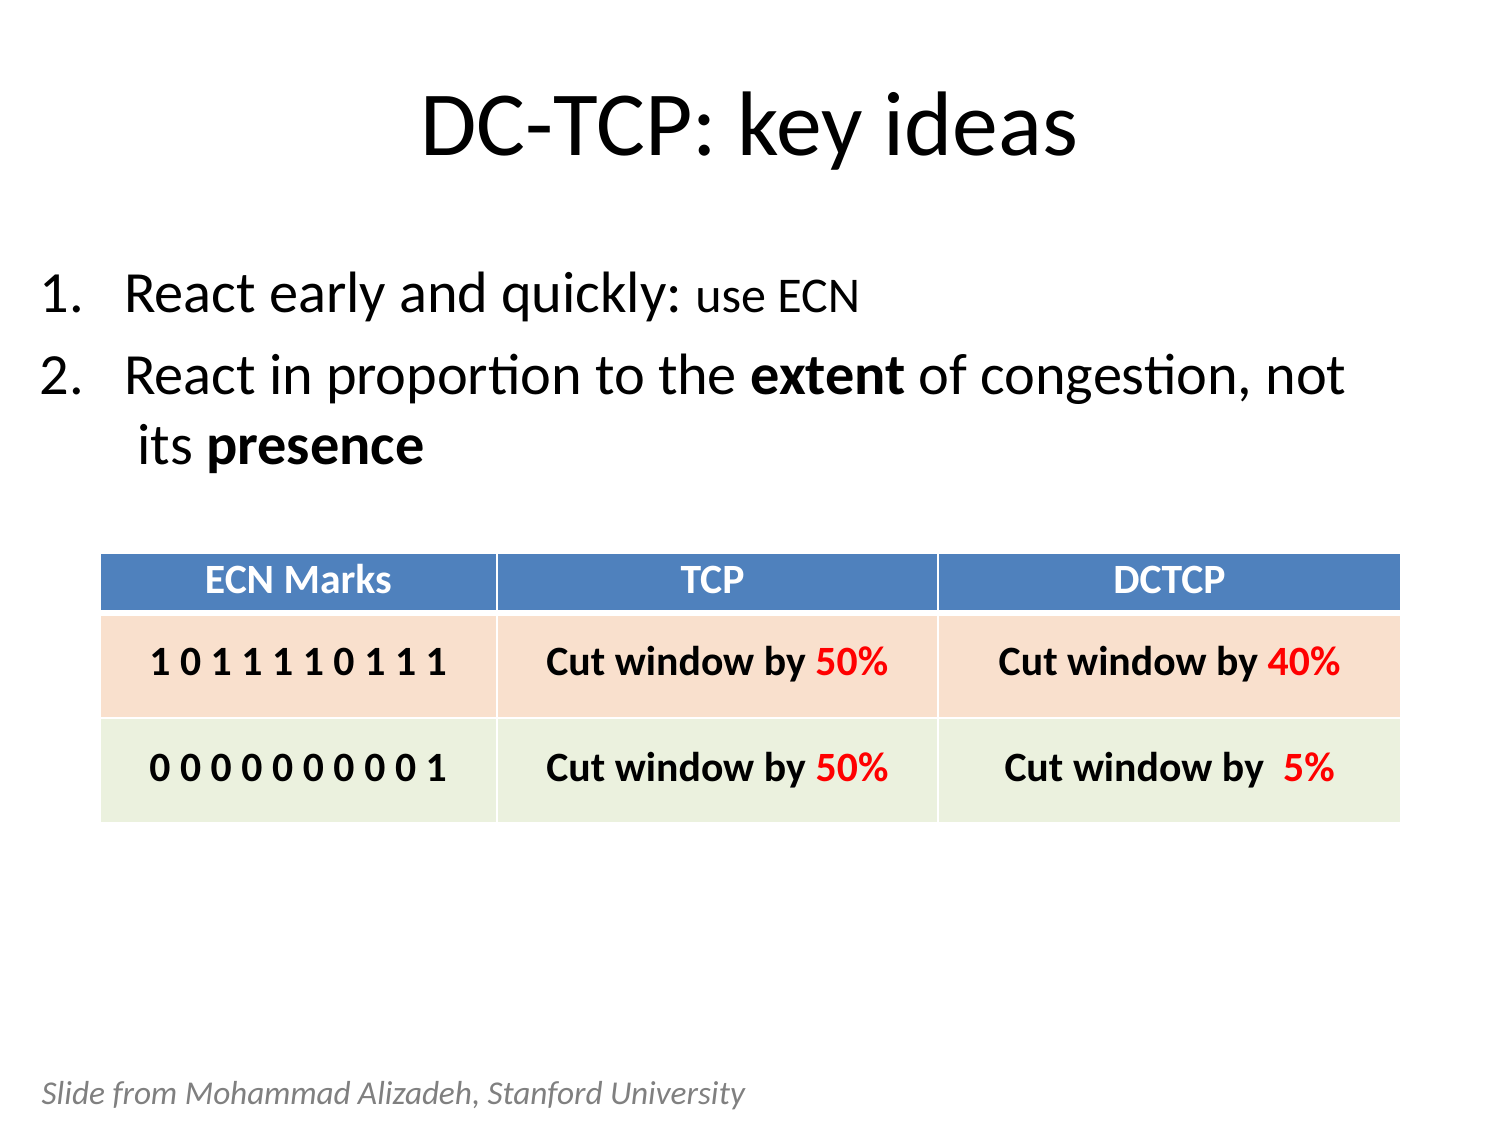

# DC-TCP: key ideas

React early and quickly: use ECN
React in proportion to the extent of congestion, not
 its presence

| ECN Marks | TCP | DCTCP |
| --- | --- | --- |
| 1 0 1 1 1 1 0 1 1 1 | Cut window by 50% | Cut window by 40% |
| 0 0 0 0 0 0 0 0 0 1 | Cut window by 50% | Cut window by 5% |
Slide from Mohammad Alizadeh, Stanford University